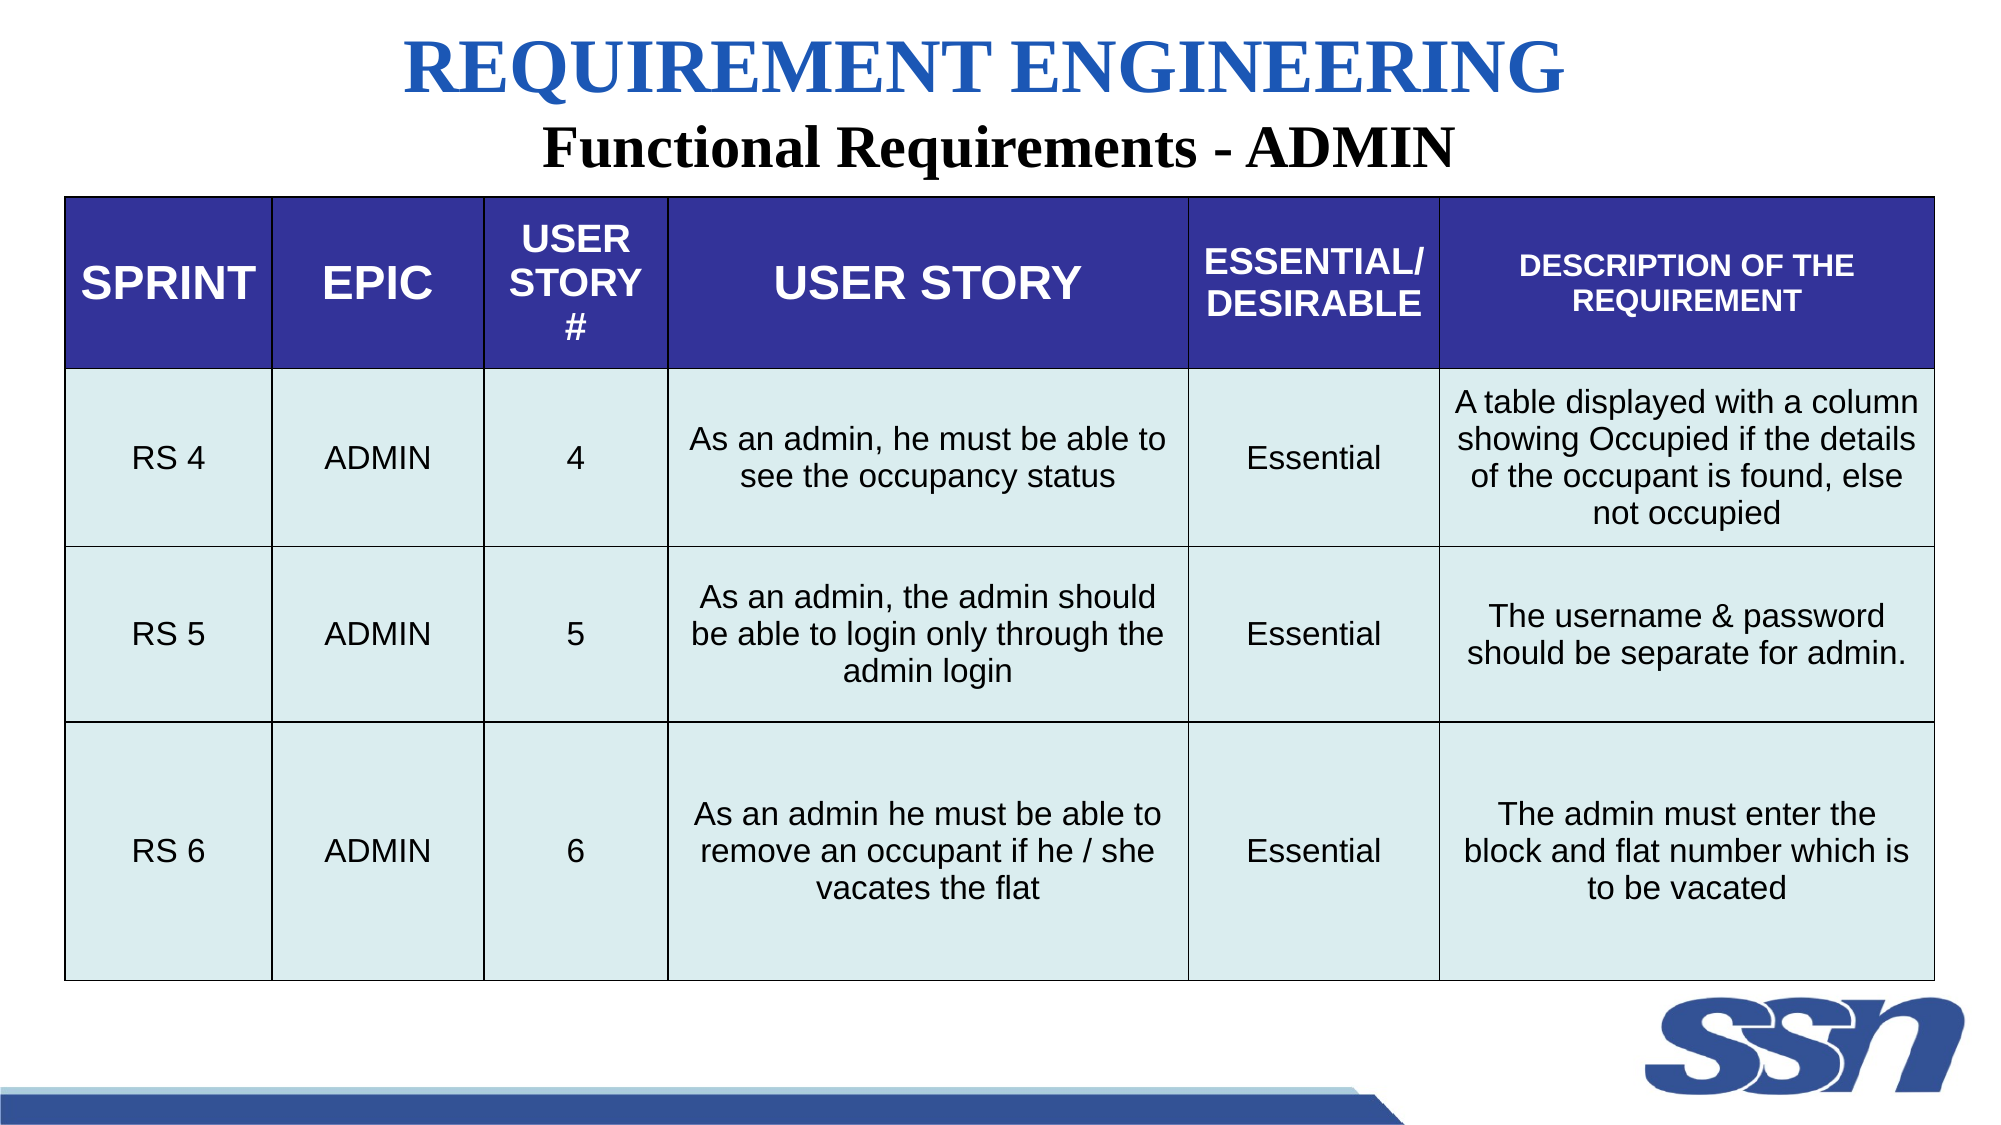

REQUIREMENT ENGINEERING
Functional Requirements - ADMIN
| SPRINT | EPIC | USER STORY# | USER STORY | ESSENTIAL/ DESIRABLE | DESCRIPTION OF THE REQUIREMENT |
| --- | --- | --- | --- | --- | --- |
| RS 4 | ADMIN | 4 | As an admin, he must be able to see the occupancy status | Essential | A table displayed with a column showing Occupied if the details of the occupant is found, else not occupied |
| RS 5 | ADMIN | 5 | As an admin, the admin should be able to login only through the admin login | Essential | The username & password should be separate for admin. |
| RS 6 | ADMIN | 6 | As an admin he must be able to remove an occupant if he / she vacates the flat | Essential | The admin must enter the block and flat number which is to be vacated |